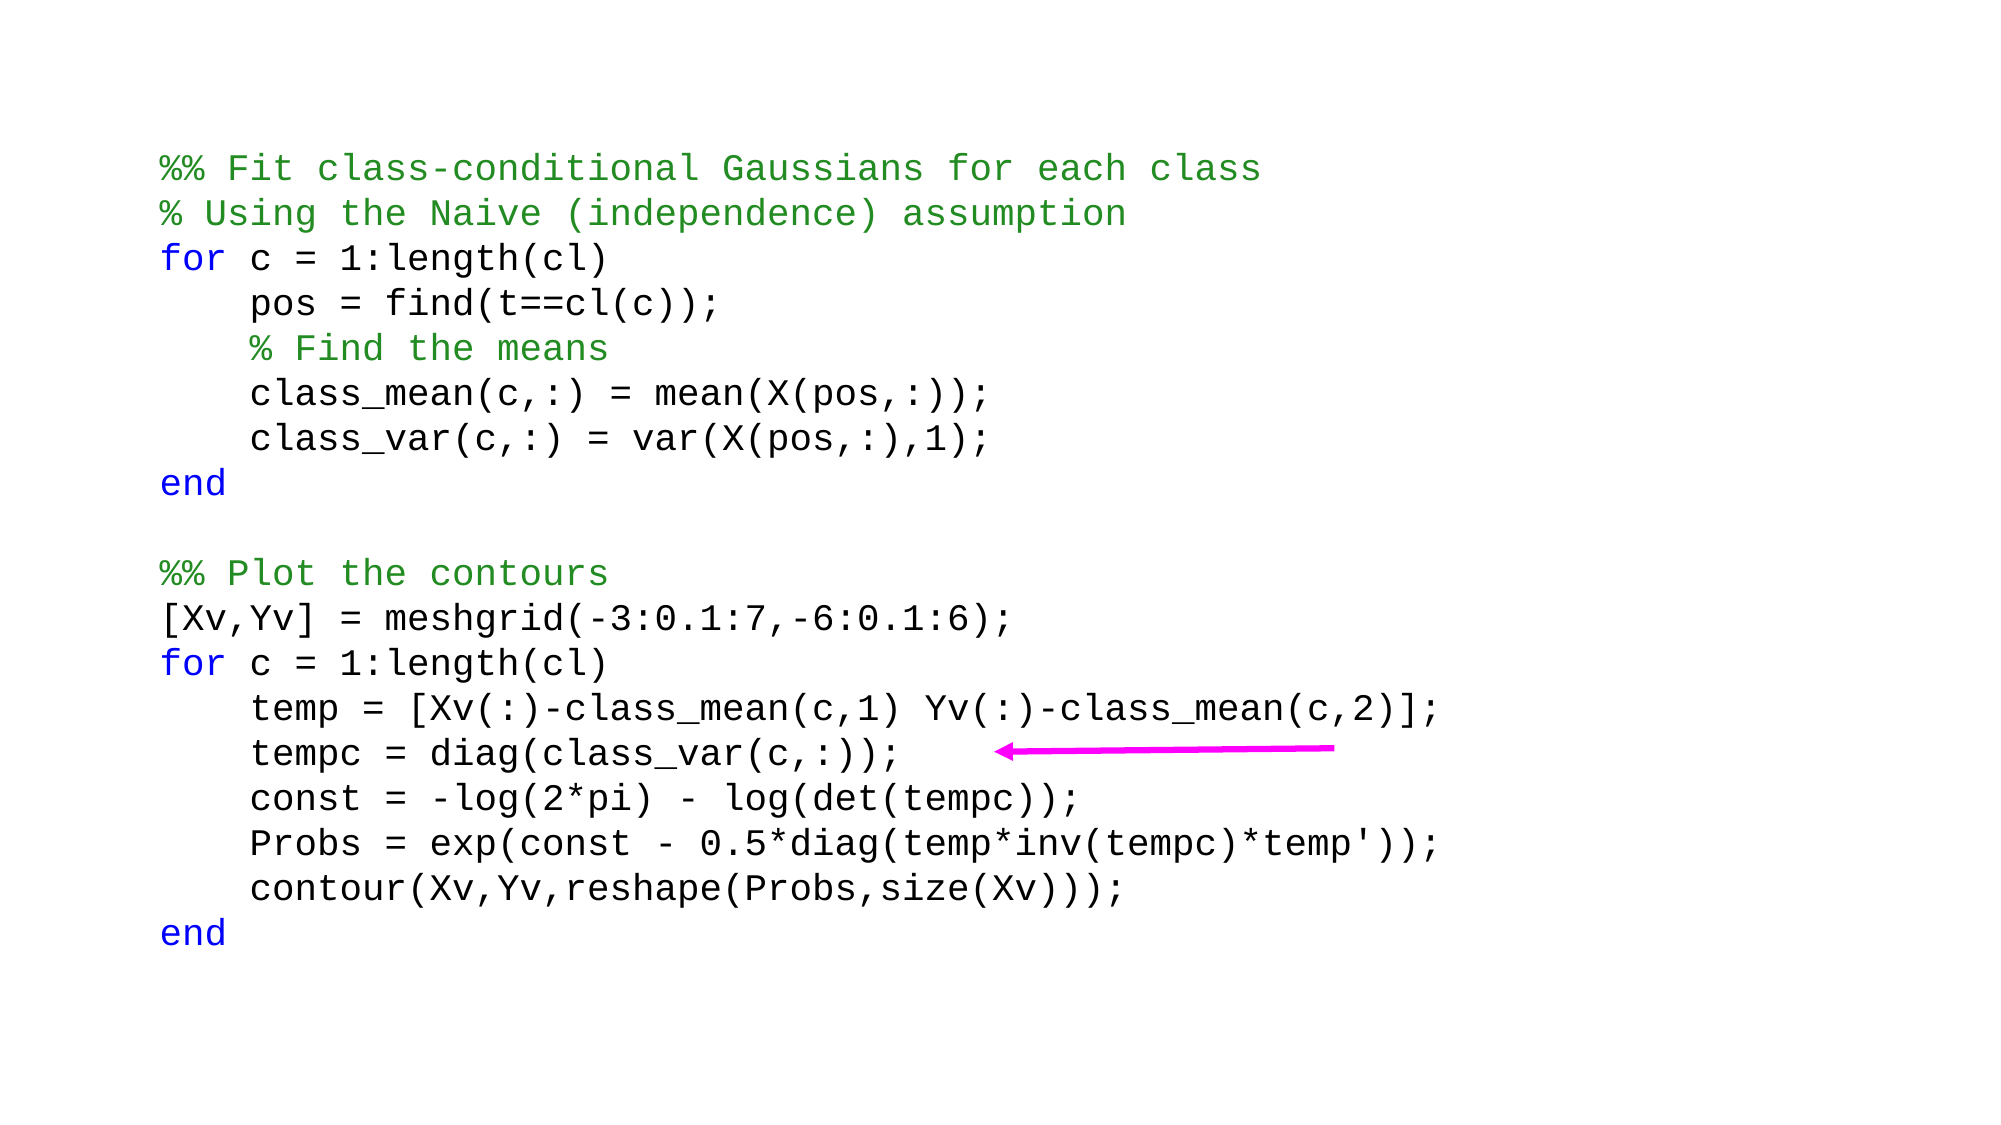

%% Fit class-conditional Gaussians for each class
% Using the Naive (independence) assumption
for c = 1:length(cl)
    pos = find(t==cl(c));
    % Find the means
    class_mean(c,:) = mean(X(pos,:));
    class_var(c,:) = var(X(pos,:),1);
end

%% Plot the contours
[Xv,Yv] = meshgrid(-3:0.1:7,-6:0.1:6);
for c = 1:length(cl)
    temp = [Xv(:)-class_mean(c,1) Yv(:)-class_mean(c,2)];
    tempc = diag(class_var(c,:));
    const = -log(2*pi) - log(det(tempc));
    Probs = exp(const - 0.5*diag(temp*inv(tempc)*temp'));
    contour(Xv,Yv,reshape(Probs,size(Xv)));
end